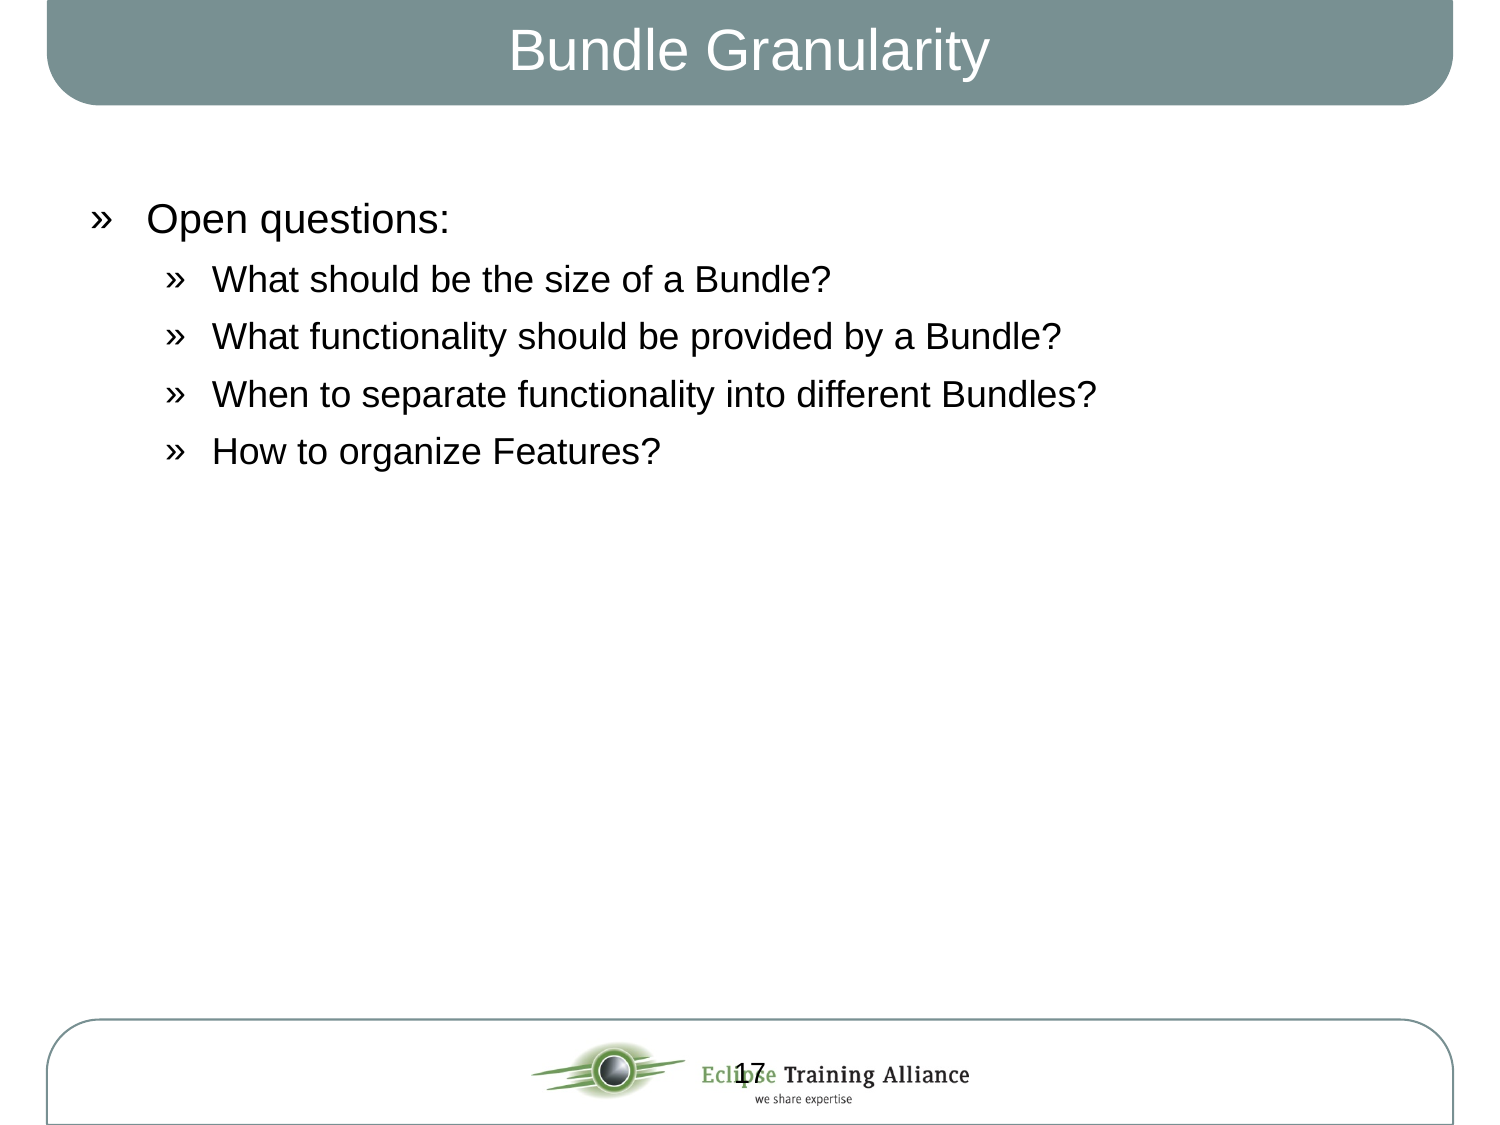

# Bundle Granularity
Open questions:
What should be the size of a Bundle?
What functionality should be provided by a Bundle?
When to separate functionality into different Bundles?
How to organize Features?
17